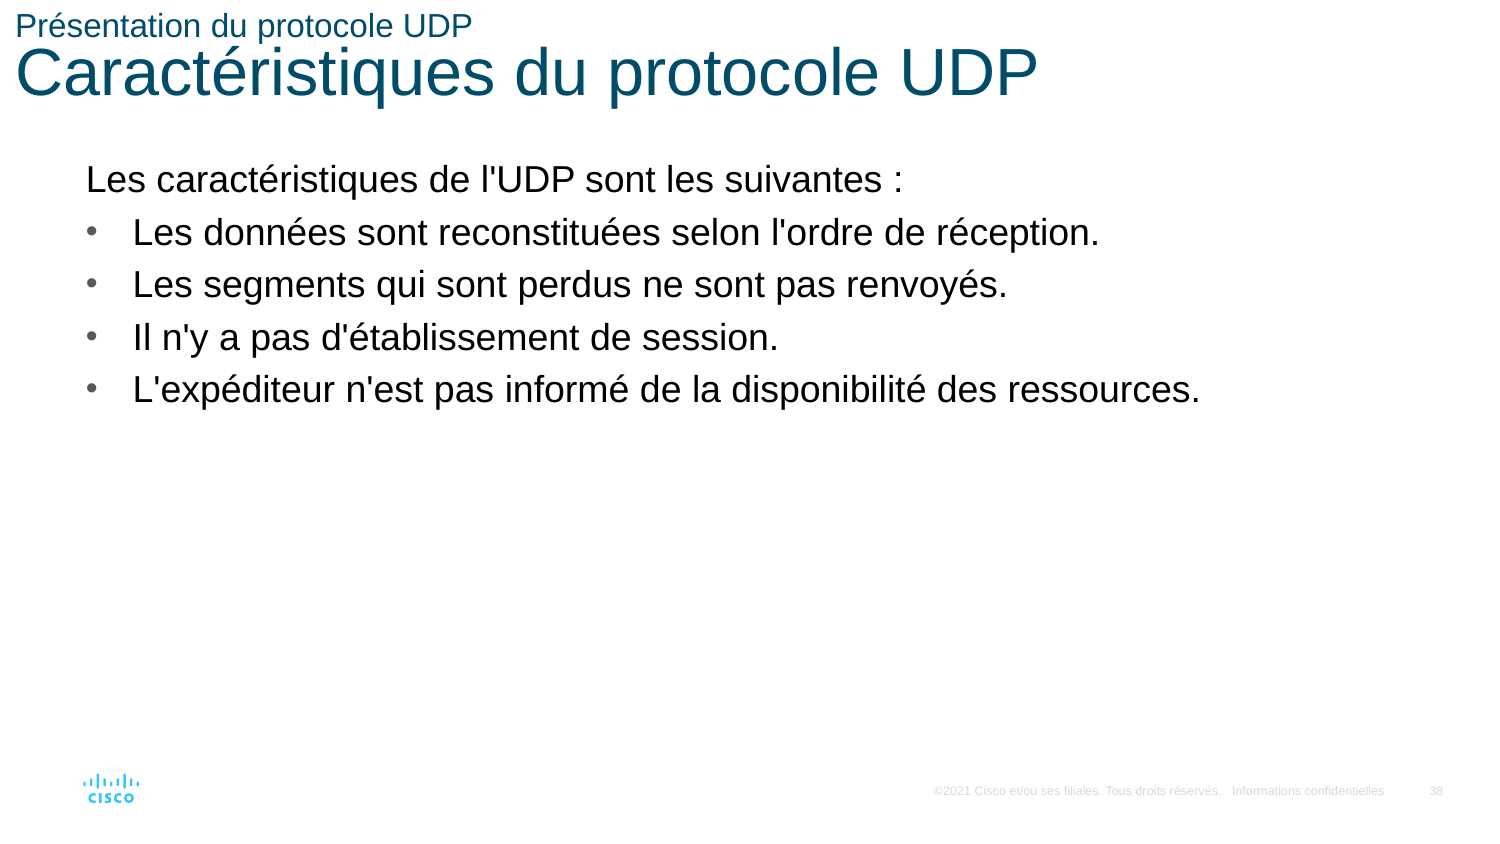

# Présentation du protocole UDP Caractéristiques du protocole UDP
Les caractéristiques de l'UDP sont les suivantes :
Les données sont reconstituées selon l'ordre de réception.
Les segments qui sont perdus ne sont pas renvoyés.
Il n'y a pas d'établissement de session.
L'expéditeur n'est pas informé de la disponibilité des ressources.